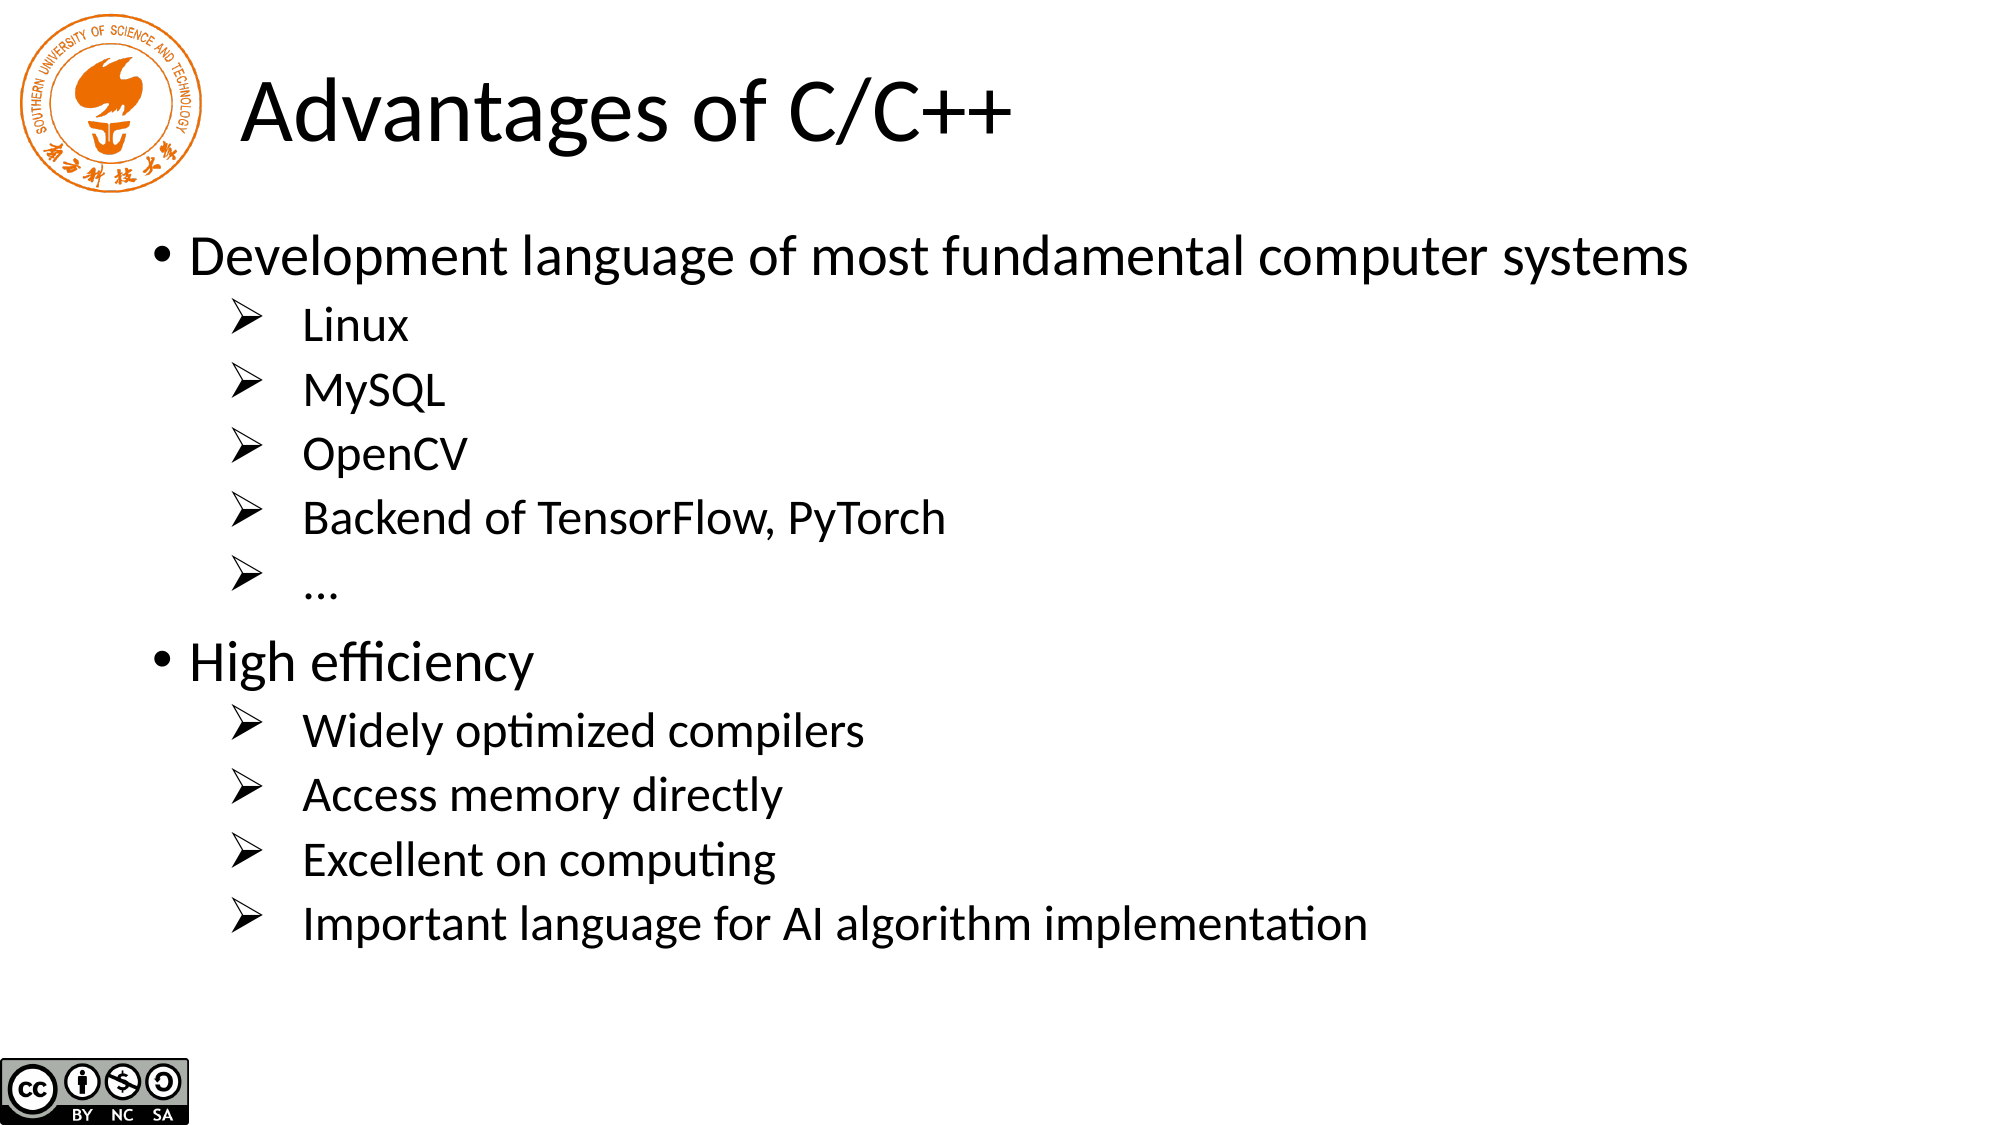

# Advantages of C/C++
Development language of most fundamental computer systems
Linux
MySQL
OpenCV
Backend of TensorFlow, PyTorch
...
High efficiency
Widely optimized compilers
Access memory directly
Excellent on computing
Important language for AI algorithm implementation